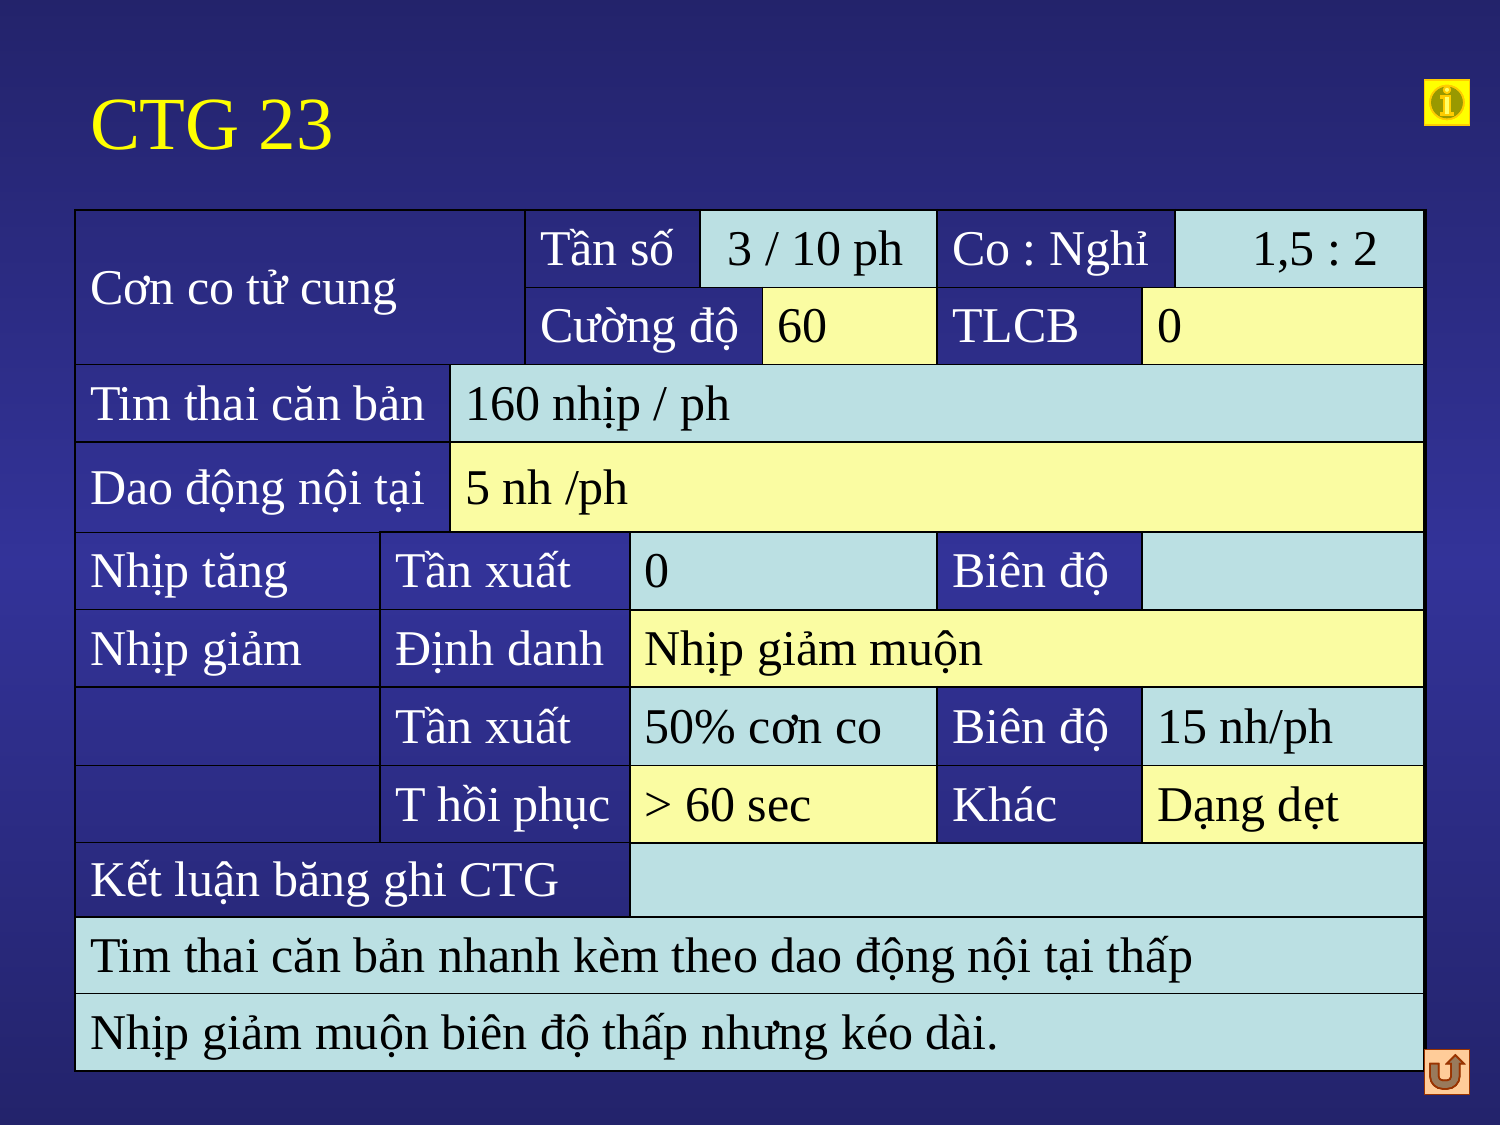

# CTG 23

| Cơn co tử cung |  |  | Tần số |  | 3 / 10 ph |  | Co : Nghỉ |  | 1,5 : 2 |
| --- | --- | --- | --- | --- | --- | --- | --- | --- | --- |
|  |  |  | Cường độ |  |  | 60 | TLCB | 0 |  |
| Tim thai căn bản |  | 160 nhịp / ph |  |  |  |  |  |  |  |
| Dao động nội tại |  | 5 nh /ph |  |  |  |  |  |  |  |
| Nhịp tăng | Tần xuất |  |  | 0 |  |  | Biên độ |  |  |
| Nhịp giảm | Định danh |  |  | Nhịp giảm muộn |  |  |  |  |  |
|  | Tần xuất |  |  | 50% cơn co |  |  | Biên độ | 15 nh/ph |  |
|  | T hồi phục |  |  | > 60 sec |  |  | Khác | Dạng dẹt |  |
| Kết luận băng ghi CTG |  |  |  |  |  |  |  |  |  |
| Tim thai căn bản nhanh kèm theo dao động nội tại thấp |  |  |  |  |  |  |  |  |  |
| Nhịp giảm muộn biên độ thấp nhưng kéo dài. |  |  |  |  |  |  |  |  |  |